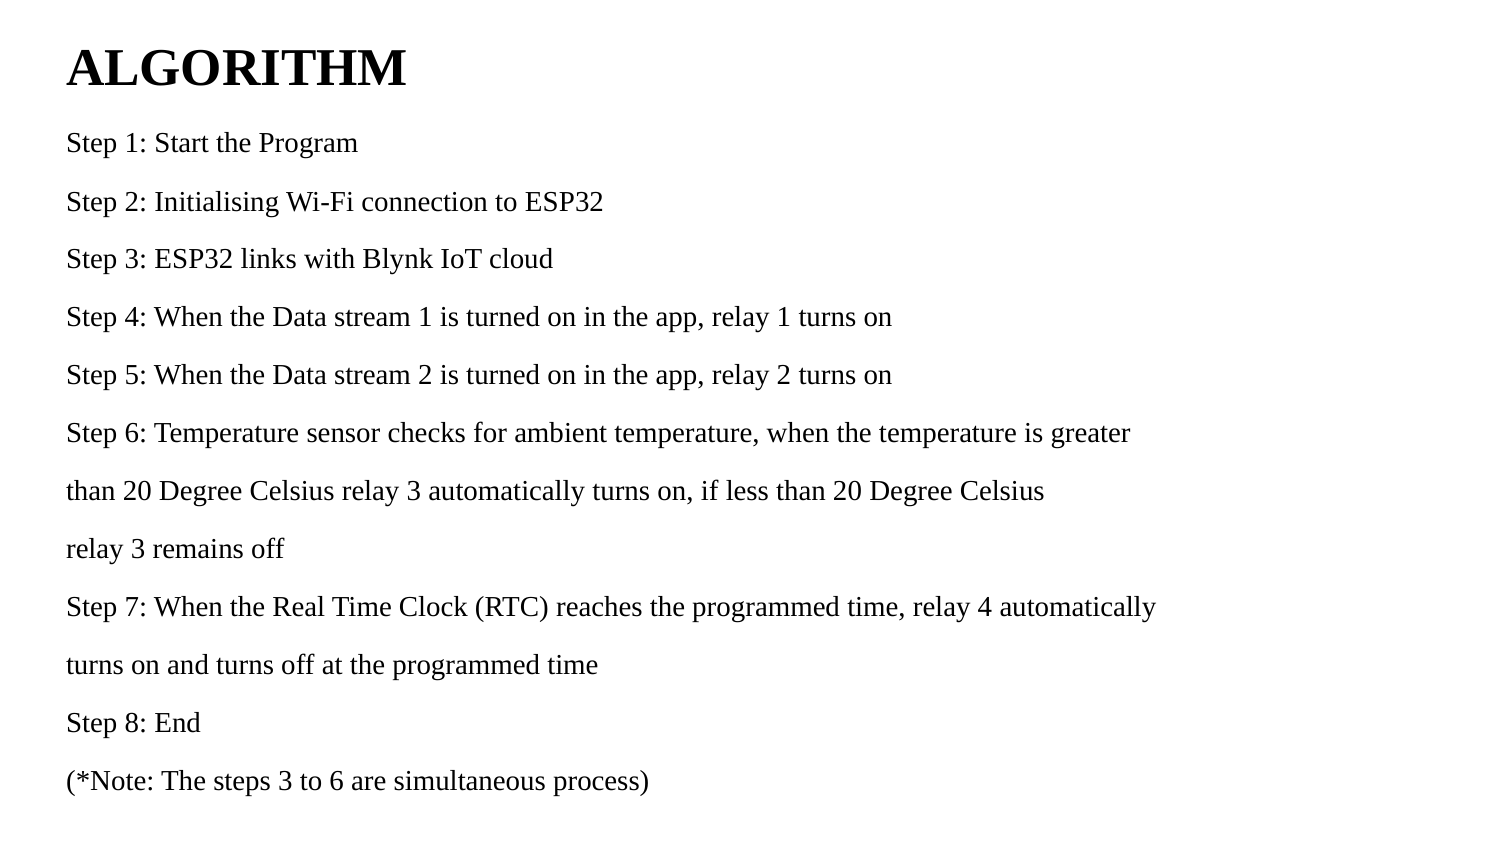

# ALGORITHM
Step 1: Start the Program
Step 2: Initialising Wi-Fi connection to ESP32
Step 3: ESP32 links with Blynk IoT cloud
Step 4: When the Data stream 1 is turned on in the app, relay 1 turns on
Step 5: When the Data stream 2 is turned on in the app, relay 2 turns on
Step 6: Temperature sensor checks for ambient temperature, when the temperature is greater
than 20 Degree Celsius relay 3 automatically turns on, if less than 20 Degree Celsius
relay 3 remains off
Step 7: When the Real Time Clock (RTC) reaches the programmed time, relay 4 automatically
turns on and turns off at the programmed time
Step 8: End
(*Note: The steps 3 to 6 are simultaneous process)